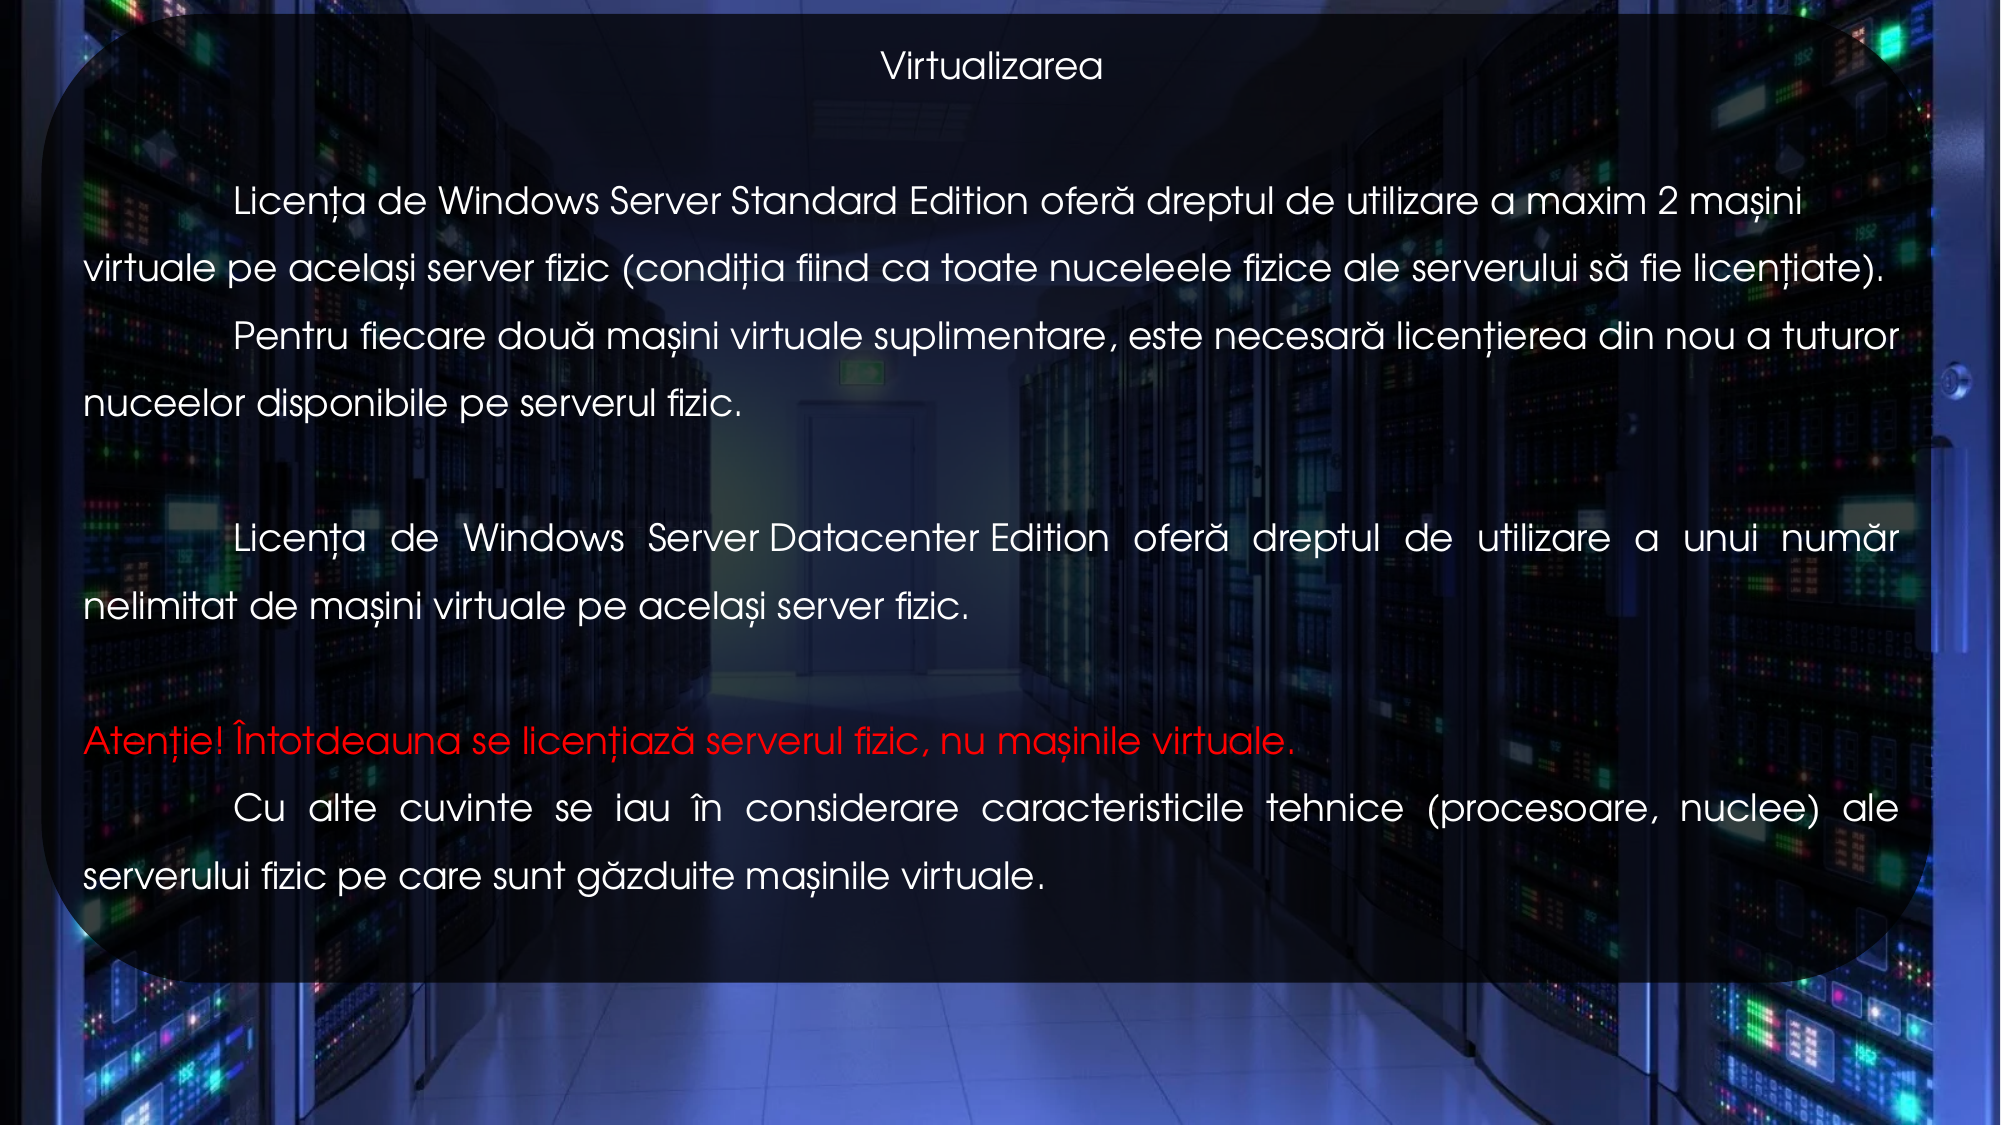

Virtualizarea
	Licența de Windows Server Standard Edition oferă dreptul de utilizare a maxim 2 mașini virtuale pe același server fizic (condiția fiind ca toate nuceleele fizice ale serverului să fie licențiate).
	Pentru fiecare două mașini virtuale suplimentare, este necesară licențierea din nou a tuturor nuceelor disponibile pe serverul fizic.
	Licența de Windows Server Datacenter Edition oferă dreptul de utilizare a unui număr nelimitat de mașini virtuale pe același server fizic.
Atenție! Întotdeauna se licențiază serverul fizic, nu mașinile virtuale.
	Cu alte cuvinte se iau în considerare caracteristicile tehnice (procesoare, nuclee) ale serverului fizic pe care sunt găzduite mașinile virtuale.